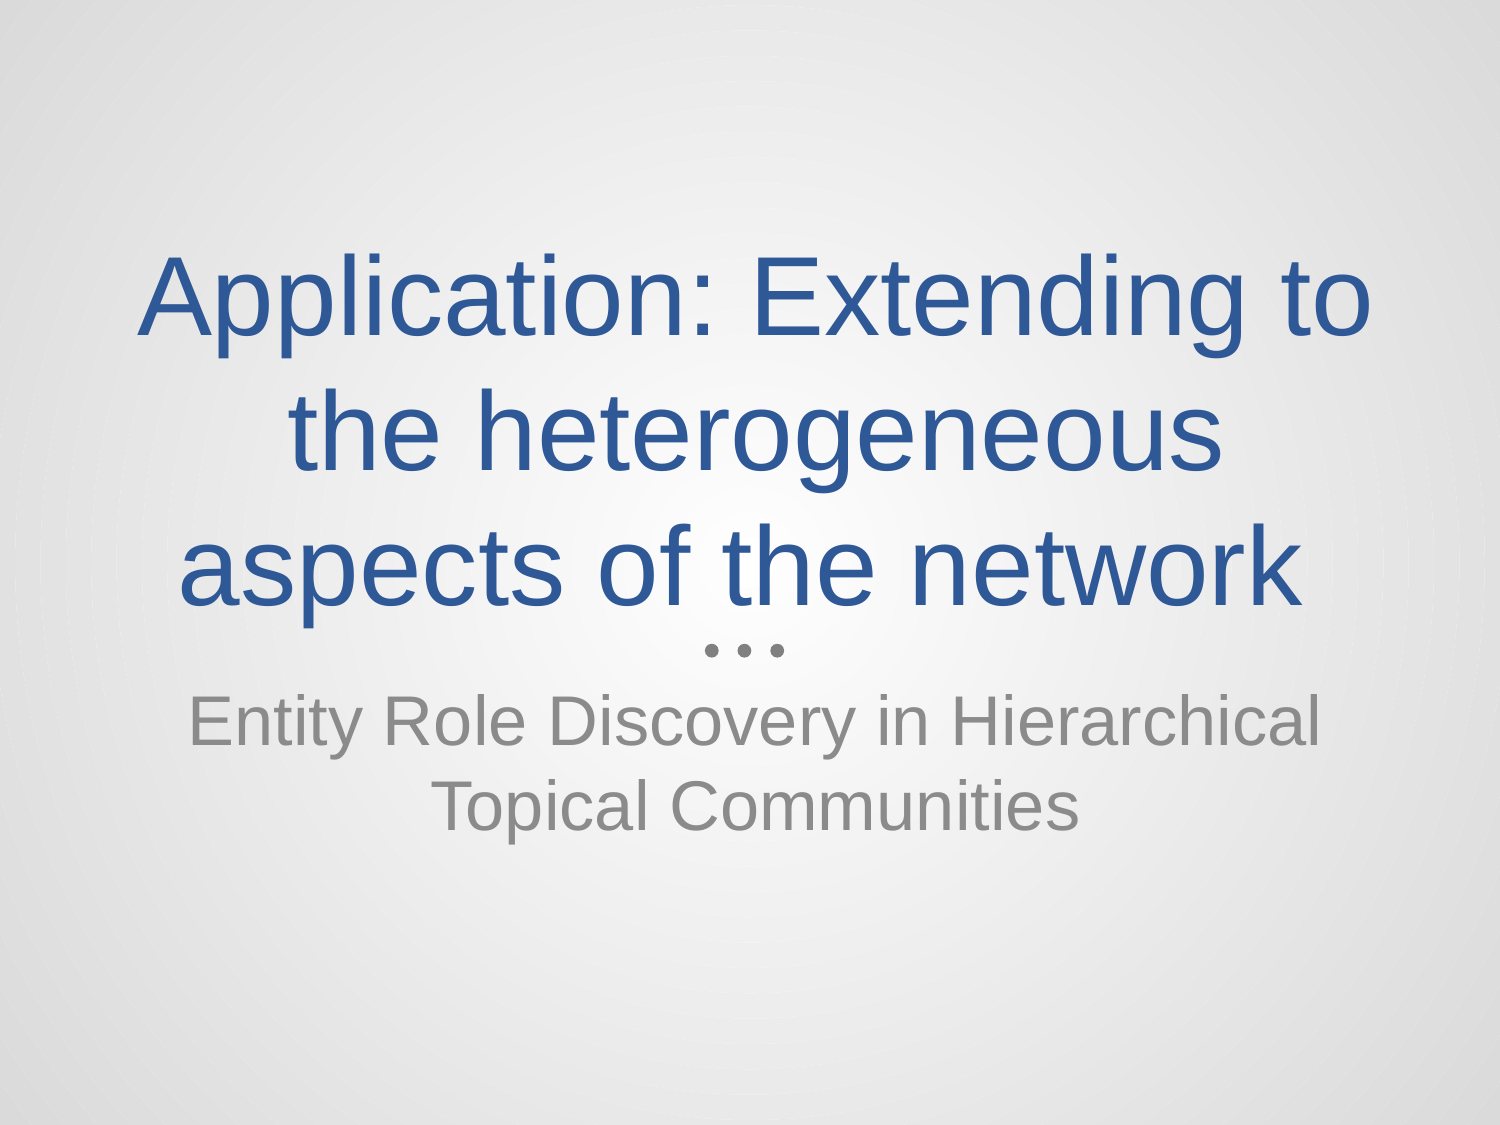

# Application: Extending to the heterogeneous aspects of the network
Entity Role Discovery in Hierarchical Topical Communities